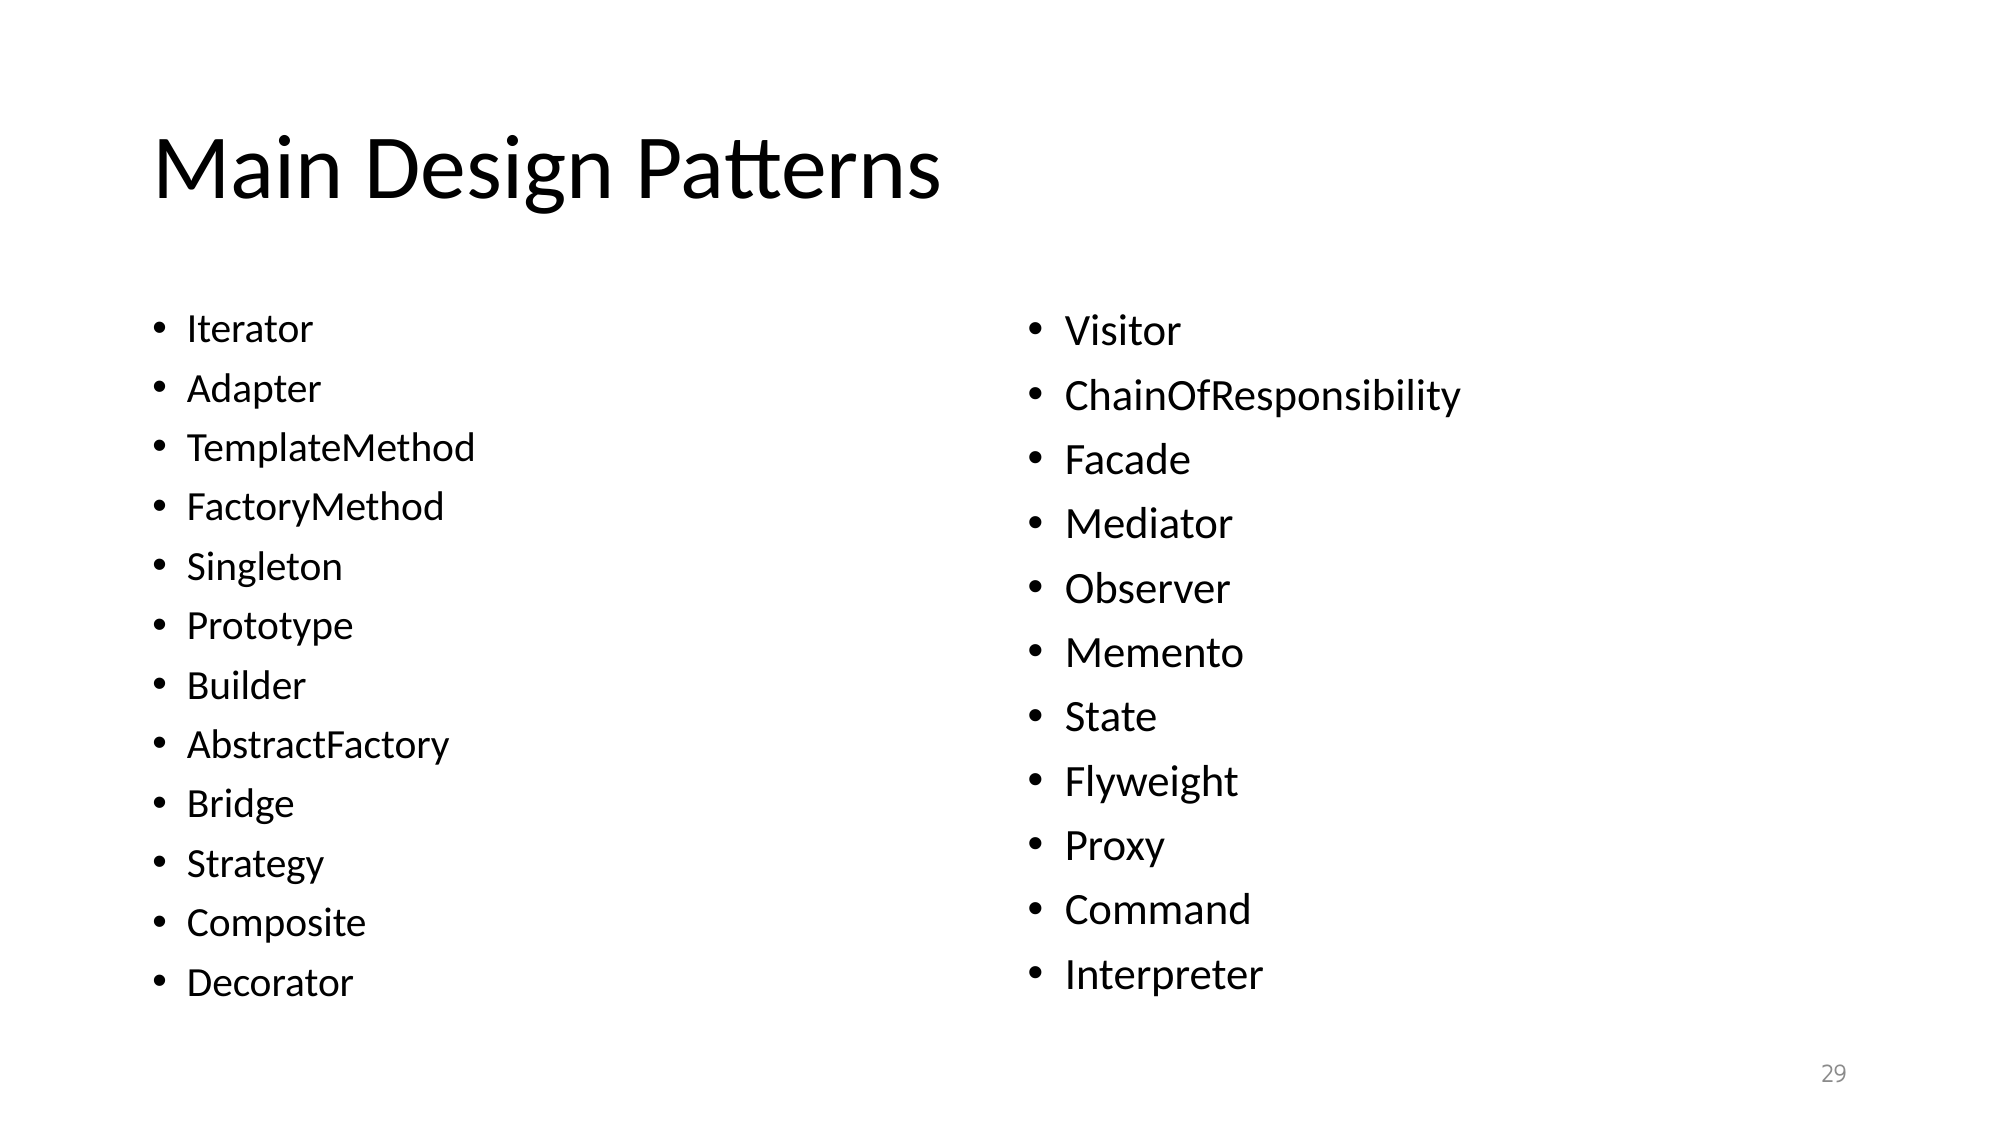

# Main Design Patterns
Iterator
Adapter
TemplateMethod
FactoryMethod
Singleton
Prototype
Builder
AbstractFactory
Bridge
Strategy
Composite
Decorator
Visitor
ChainOfResponsibility
Facade
Mediator
Observer
Memento
State
Flyweight
Proxy
Command
Interpreter
29